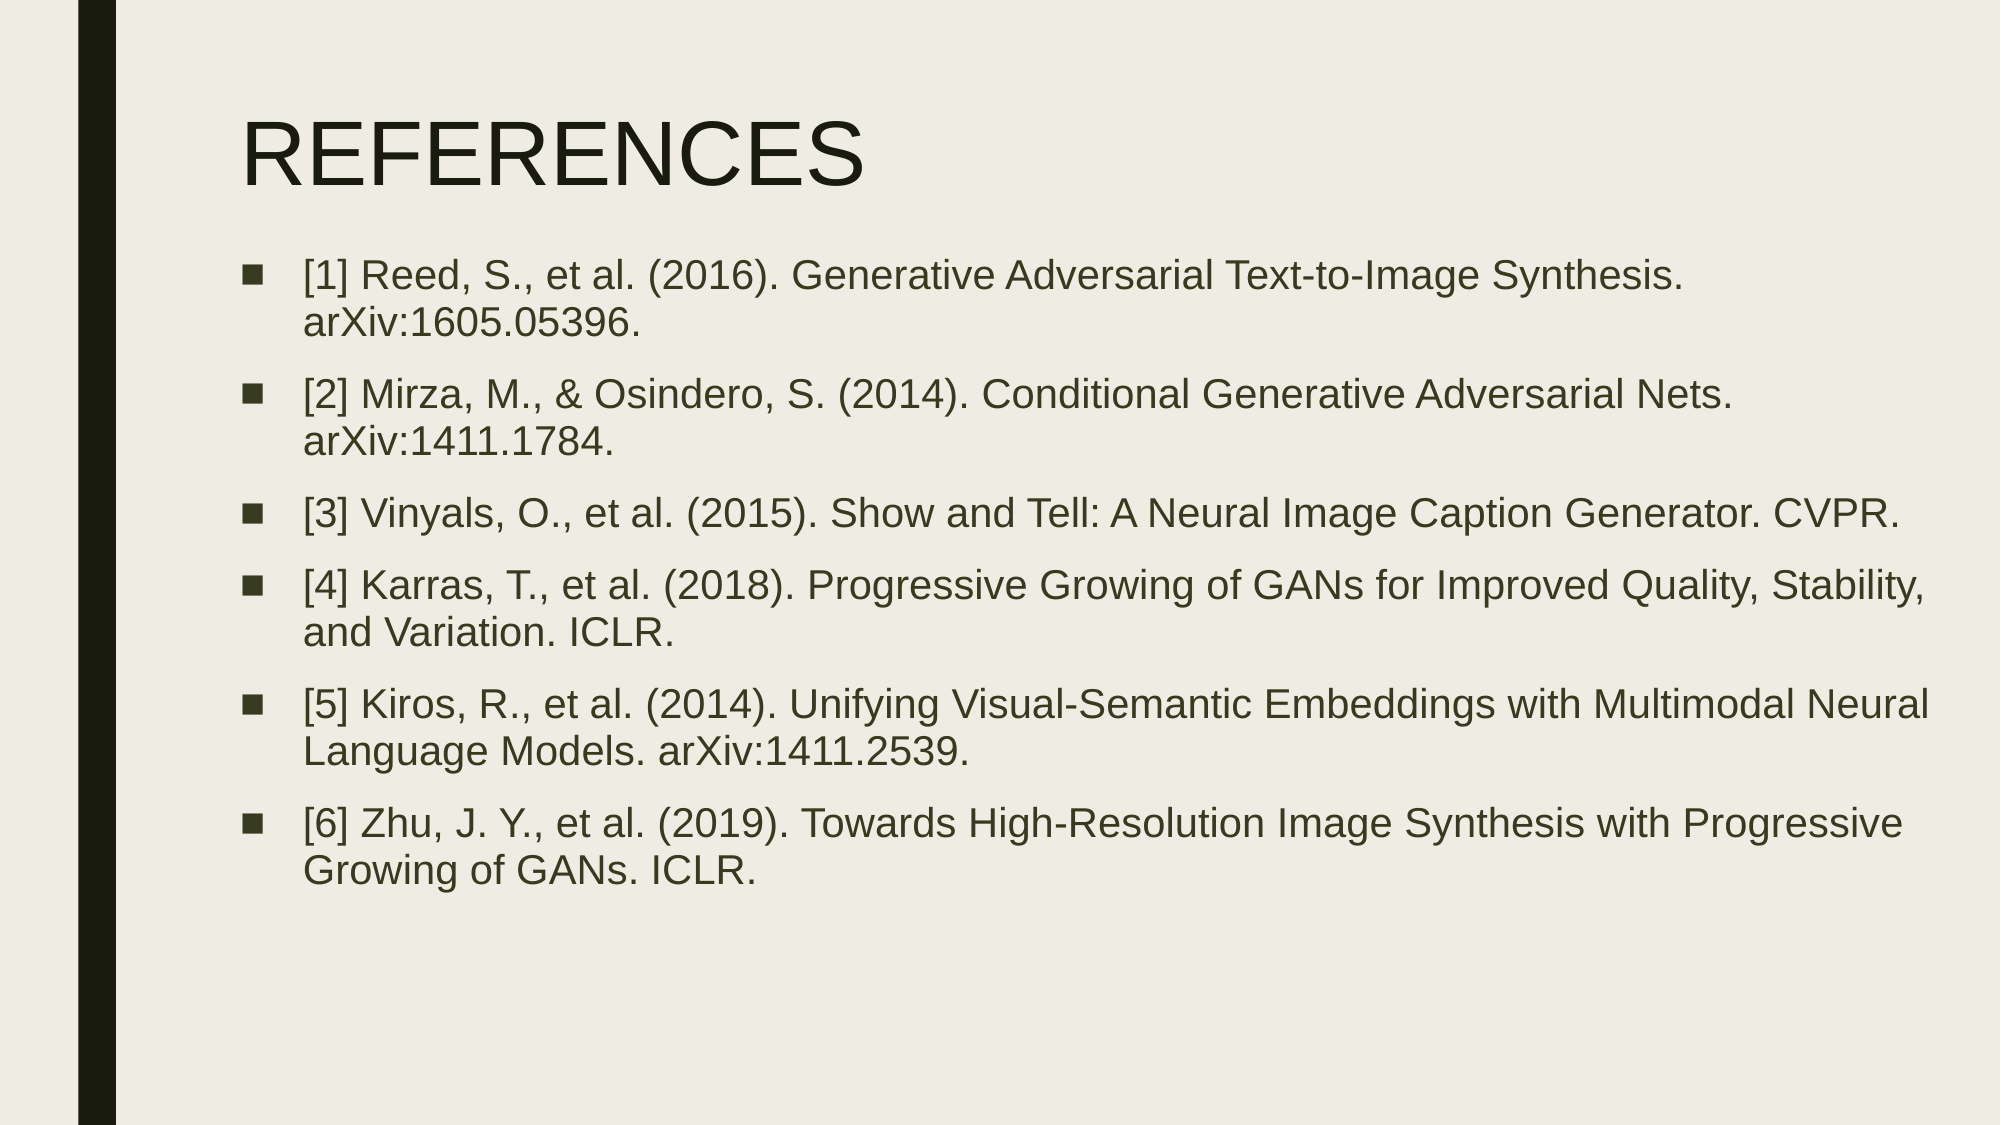

# REFERENCES
[1] Reed, S., et al. (2016). Generative Adversarial Text-to-Image Synthesis. arXiv:1605.05396.
[2] Mirza, M., & Osindero, S. (2014). Conditional Generative Adversarial Nets. arXiv:1411.1784.
[3] Vinyals, O., et al. (2015). Show and Tell: A Neural Image Caption Generator. CVPR.
[4] Karras, T., et al. (2018). Progressive Growing of GANs for Improved Quality, Stability, and Variation. ICLR.
[5] Kiros, R., et al. (2014). Unifying Visual-Semantic Embeddings with Multimodal Neural Language Models. arXiv:1411.2539.
[6] Zhu, J. Y., et al. (2019). Towards High-Resolution Image Synthesis with Progressive Growing of GANs. ICLR.